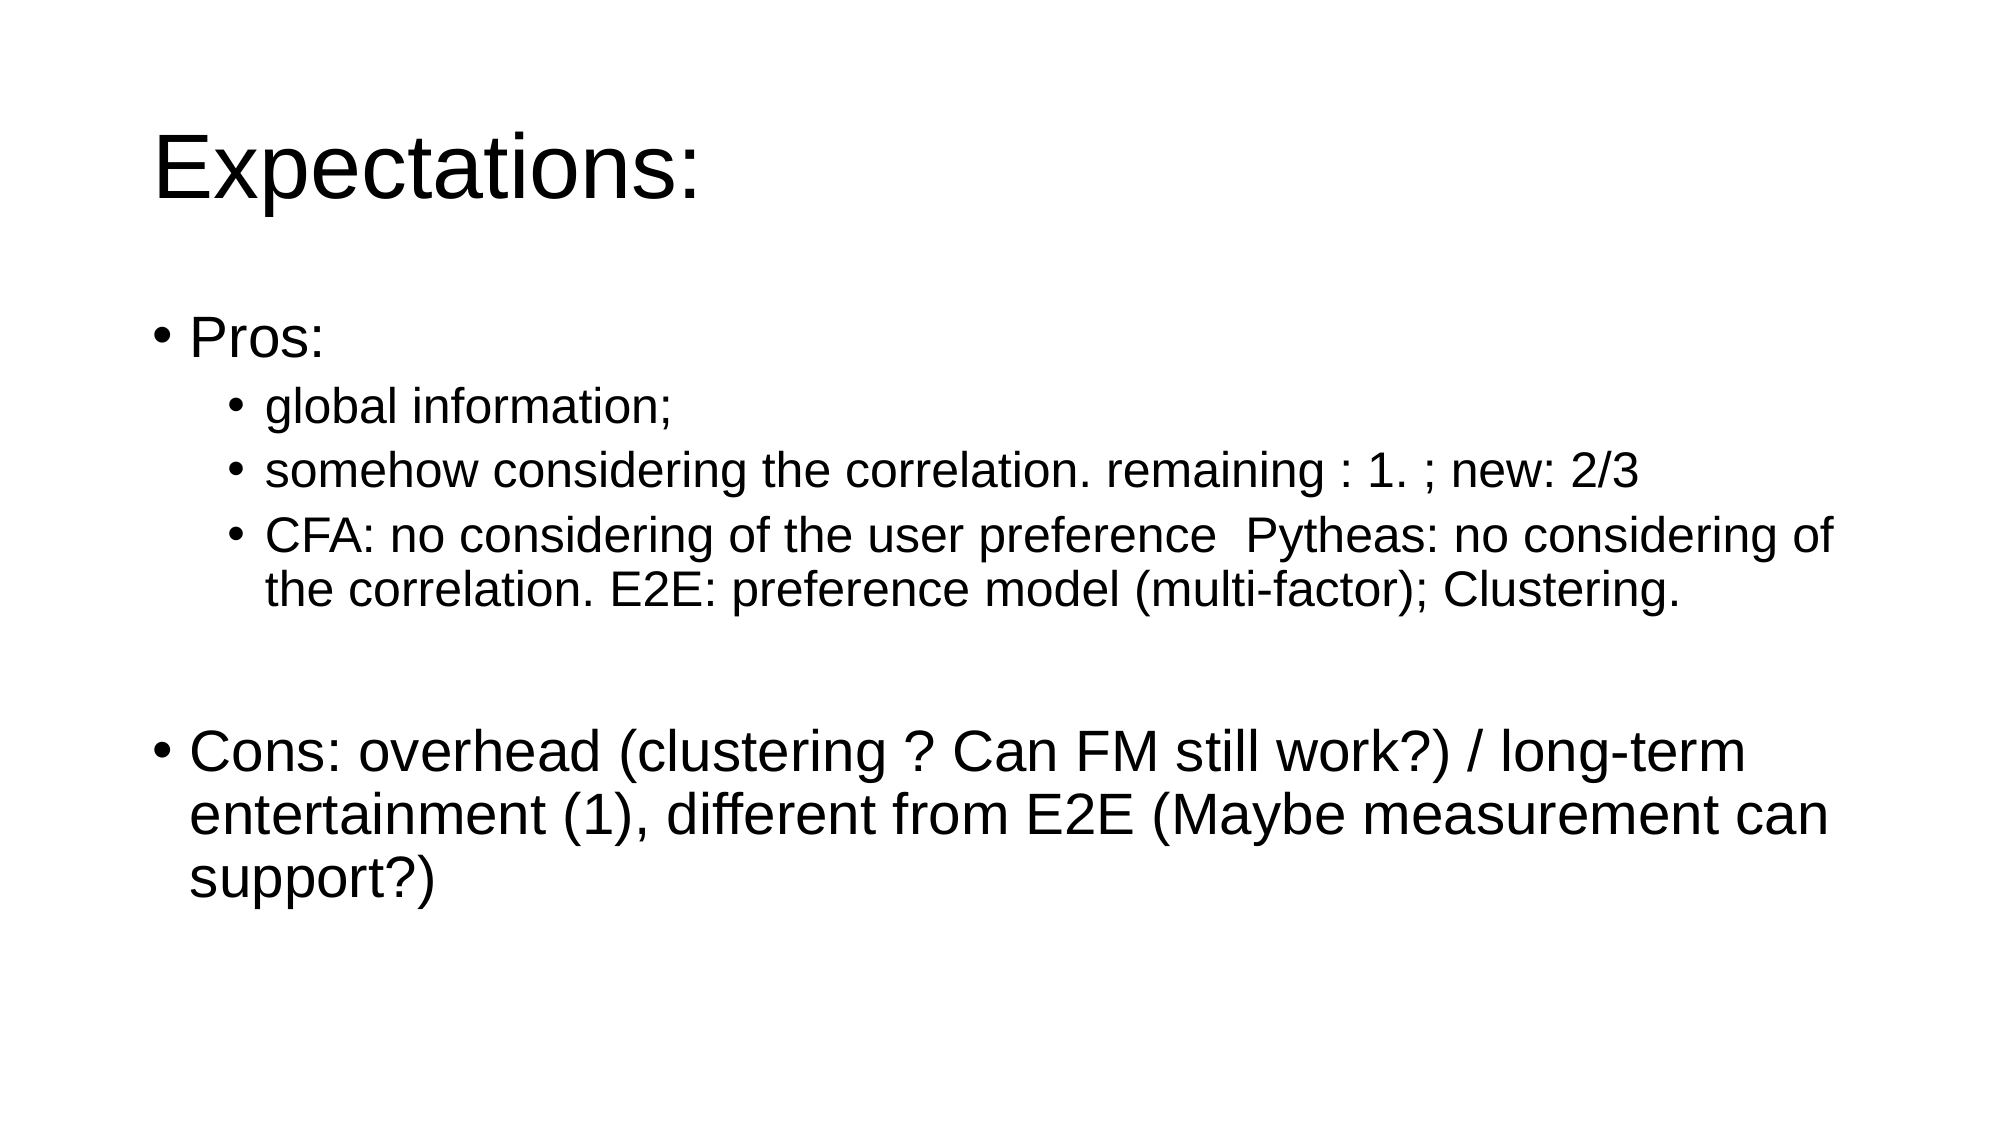

# Expectations:
Pros:
global information;
somehow considering the correlation. remaining : 1. ; new: 2/3
CFA: no considering of the user preference  Pytheas: no considering of the correlation. E2E: preference model (multi-factor); Clustering.

Cons: overhead (clustering ? Can FM still work?) / long-term entertainment (1), different from E2E (Maybe measurement can support?)